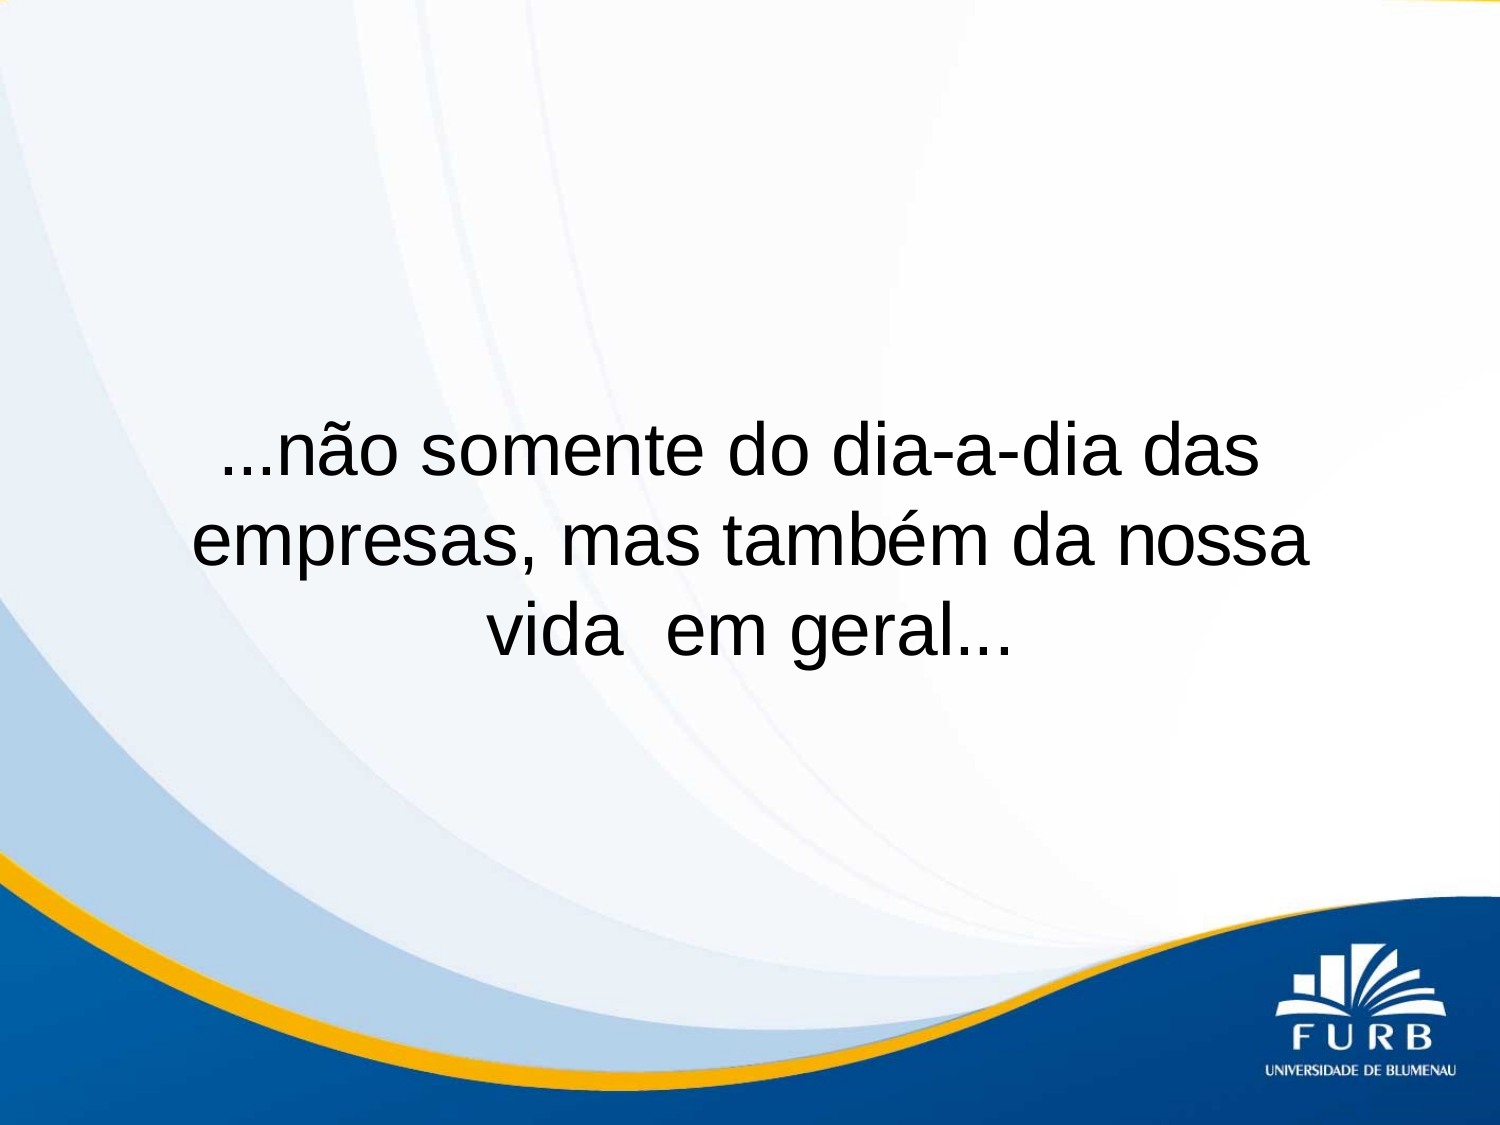

# ...não somente do dia-a-dia das  empresas, mas também da nossa vida  em geral...